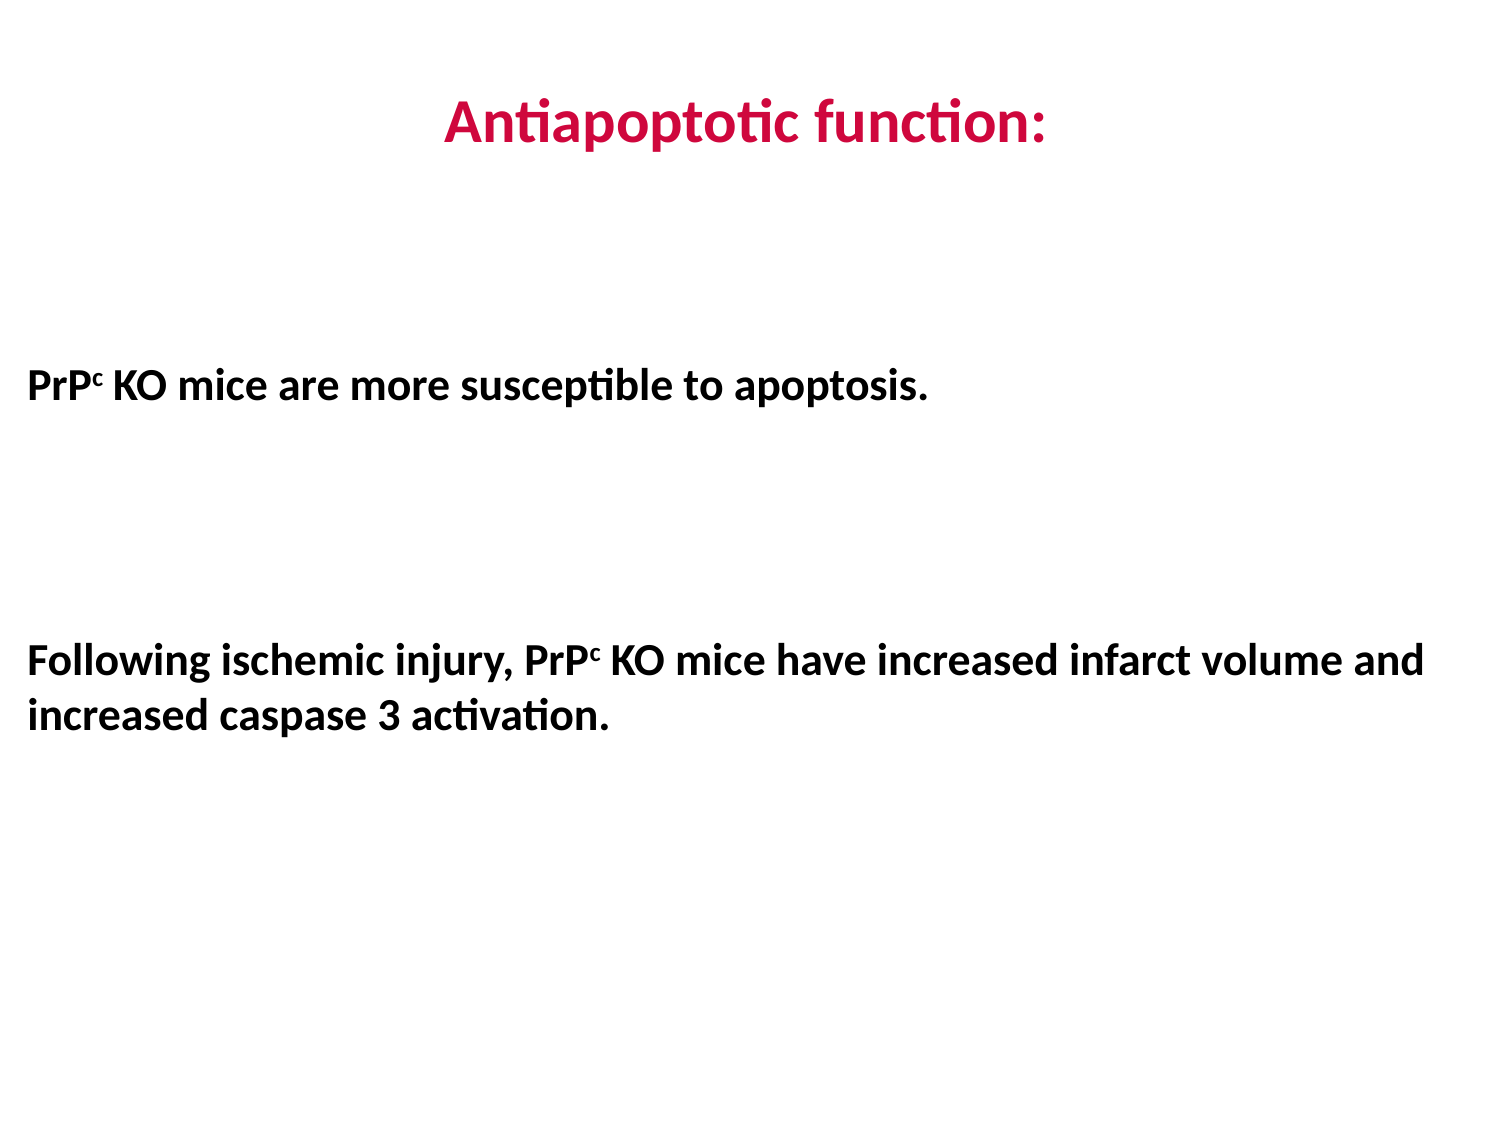

Antiapoptotic function:

PrPc KO mice are more susceptible to apoptosis.

Following ischemic injury, PrPc KO mice have increased infarct volume and increased caspase 3 activation.